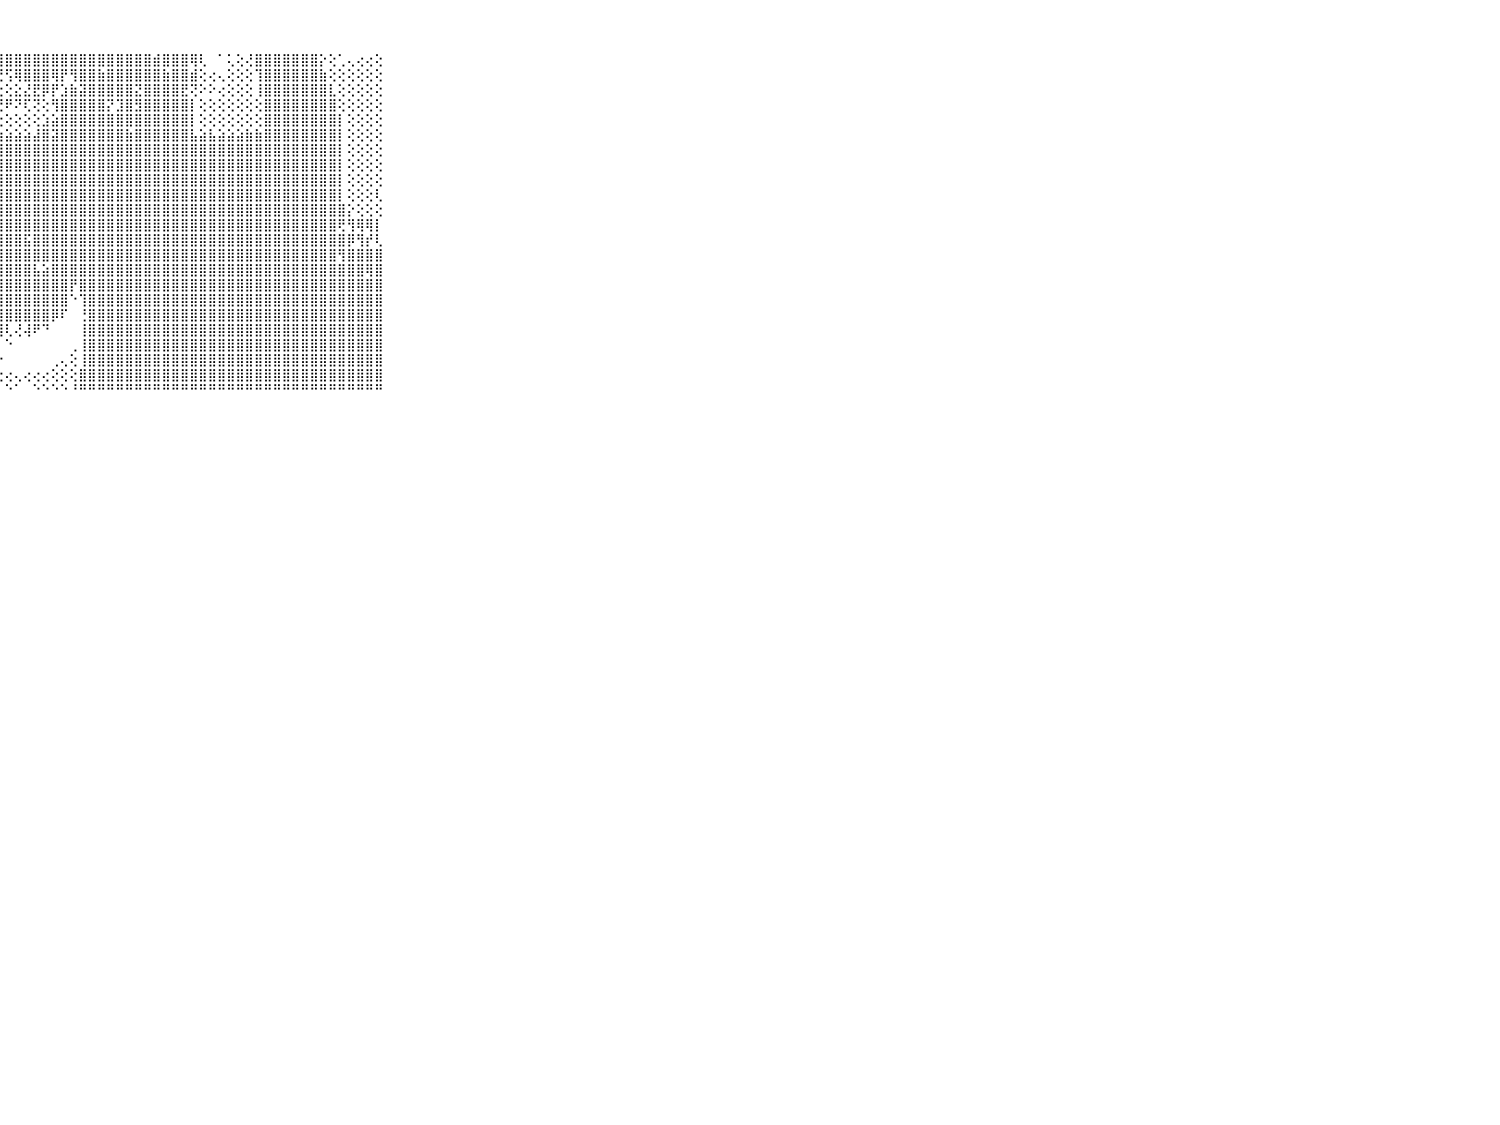

⠀⠀⠀⠀⠀⠀⠀⠀⠀⠀⠀⣿⣿⢟⢟⣿⣻⢿⢷⡾⣿⣿⣿⣿⣿⣿⣿⣿⣿⣿⣿⣿⣿⣿⣿⣿⣿⣿⣿⣿⣿⣿⣿⣿⣾⣿⣿⣿⢿⢇⠀⠁⢅⢕⢜⣿⣿⣿⣿⣿⣿⣿⡕⢕⢁⢄⢔⢔⢕⠀⠀⠀⠀⠀⠀⠀⠀⠀⠀⠀⠀
⠀⠀⠀⠀⠀⠀⠀⠀⠀⠀⠀⢿⢧⣵⣷⣿⣷⣵⣾⣿⣼⣽⣿⣿⣿⡟⢿⢟⢫⢿⣿⣿⣿⢿⡟⢻⣿⣿⣷⣿⣿⣿⣿⣿⣿⣷⣿⣿⣾⢕⢔⢄⢕⢕⢕⢹⣿⣿⣿⣿⣿⣿⣷⢕⢕⢕⢕⢕⢕⠀⠀⠀⠀⠀⠀⠀⠀⠀⠀⠀⠀
⠀⠀⠀⠀⠀⠀⠀⠀⠀⠀⠀⢕⣼⣕⢕⢜⣿⣿⣿⣿⣿⡻⢟⠟⠝⠕⢔⢕⢕⣕⣜⣟⡿⡟⣱⣷⣽⣿⣿⣿⣿⣿⣝⣿⣿⣿⣿⣟⢝⠕⠕⢔⢕⢕⢕⢸⣿⣿⣿⣿⣿⣿⣿⣇⢕⢕⢕⢕⢕⠀⠀⠀⠀⠀⠀⠀⠀⠀⠀⠀⠀
⠀⠀⠀⠀⠀⠀⠀⠀⠀⠀⠀⡟⢟⣿⣿⣿⣿⣿⡿⢿⡿⢇⠁⢄⢄⣱⢵⢟⠟⠝⢏⢝⢕⢻⣿⣿⣿⣿⣿⡝⣹⣿⣻⣿⣿⣿⣿⣿⡇⢕⢕⢕⢕⢕⢕⢕⣿⣿⣿⣿⣿⣿⣿⣿⢕⢕⢕⢕⢕⠀⠀⠀⠀⠀⠀⠀⠀⠀⠀⠀⠀
⠀⠀⠀⠀⠀⠀⠀⠀⠀⠀⠀⣷⣵⣾⣿⣿⣿⣿⣷⡇⢇⢕⢕⣷⣕⢕⢱⢕⢕⢕⢕⢕⣱⣵⣿⣿⣿⣿⣿⣿⣿⣿⣿⣿⣿⣿⣿⣿⡇⢕⢕⢕⢕⢕⢕⢕⣿⣿⣿⣿⣿⣿⣿⣿⡇⢕⢕⢕⢕⠀⠀⠀⠀⠀⠀⠀⠀⠀⠀⠀⠀
⠀⠀⠀⠀⠀⠀⠀⠀⠀⠀⠀⢕⡼⣿⣿⣿⣿⣿⣿⡇⢱⢇⣵⣝⣱⣵⣵⣵⣵⣵⣵⣼⣿⣽⣿⣿⣿⣿⣿⣿⣿⣷⣿⣿⣿⣿⣿⣿⣧⣵⣧⣵⣵⣵⣷⣷⣿⣿⣿⣿⣿⣿⣿⣿⡇⢕⢕⢕⢕⠀⠀⠀⠀⠀⠀⠀⠀⠀⠀⠀⠀
⠀⠀⠀⠀⠀⠀⠀⠀⠀⠀⠀⢿⣿⣿⣿⣿⣿⣿⣿⡟⢕⢕⣿⣿⣿⣿⣿⣿⣿⣿⣿⣿⣿⣿⣿⣿⣿⣿⣿⣿⣿⣿⣿⣿⣿⣿⣿⣿⣿⣿⣿⣿⣿⣿⣿⣿⣿⣿⣿⣿⣿⣿⣿⣿⡇⢕⢕⢕⢕⠀⠀⠀⠀⠀⠀⠀⠀⠀⠀⠀⠀
⠀⠀⠀⠀⠀⠀⠀⠀⠀⠀⠀⣷⣿⣿⣿⣿⣿⣿⣿⡇⢕⢱⣿⣿⣿⣿⣿⣿⣿⣿⣿⣿⣿⣿⣿⣿⣿⣿⣿⣿⣿⣿⣿⣿⣿⣿⣿⣿⣿⣿⣿⣿⣿⣿⣿⣿⣿⣿⣿⣿⣿⣿⣿⣿⡇⢕⢕⢕⢕⠀⠀⠀⠀⠀⠀⠀⠀⠀⠀⠀⠀
⠀⠀⠀⠀⠀⠀⠀⠀⠀⠀⠀⢸⢻⣿⣿⣿⣿⣿⣿⡇⢕⢸⣿⣿⣿⣿⣿⣿⣿⣿⣿⣿⣿⣿⣿⣿⣿⣿⣿⣿⣿⣿⣿⣿⣿⣿⣿⣿⣿⣿⣿⣿⣿⣿⣿⣿⣿⣿⣿⣿⣿⣿⣿⣿⡇⢕⢕⢕⢕⠀⠀⠀⠀⠀⠀⠀⠀⠀⠀⠀⠀
⠀⠀⠀⠀⠀⠀⠀⠀⠀⠀⠀⣷⣿⣿⣿⣿⣿⣿⣿⣷⢕⢸⣿⣿⣿⣿⣿⣿⣿⣿⣿⣿⣿⣿⣿⣿⣿⣿⣿⣿⣿⣿⣿⣿⣿⣿⣿⣿⣿⣿⣿⣿⣿⣿⣿⣿⣿⣿⣿⣿⣿⣿⣿⣿⡇⢕⢕⢕⢇⠀⠀⠀⠀⠀⠀⠀⠀⠀⠀⠀⠀
⠀⠀⠀⠀⠀⠀⠀⠀⠀⠀⠀⣿⣿⣿⣿⣿⣿⣿⣿⣿⣧⣼⣿⣿⣿⣿⣿⣿⣿⣿⣿⣿⣿⣿⣿⣿⣿⣿⣿⣿⣿⣿⣿⣿⣿⣿⣿⣿⣿⣿⣿⣿⣿⣿⣿⣿⣿⣿⣿⣿⣿⣿⣿⣿⣿⡕⢕⢕⢕⠀⠀⠀⠀⠀⠀⠀⠀⠀⠀⠀⠀
⠀⠀⠀⠀⠀⠀⠀⠀⠀⠀⠀⢟⢿⣿⣿⣿⣿⣿⣿⣿⣿⣿⣿⣿⣿⣿⣿⣿⣿⣿⣿⣿⣿⣿⣿⣿⣿⣿⣿⣿⣿⣿⣿⣿⣿⣿⣿⣿⣿⣿⣿⣿⣿⣿⣿⣿⣿⣿⣿⣿⣿⣿⣿⣿⢟⢻⢿⢿⡇⠀⠀⠀⠀⠀⠀⠀⠀⠀⠀⠀⠀
⠀⠀⠀⠀⠀⠀⠀⠀⠀⠀⠀⣷⣿⣿⣿⣿⣿⣿⣿⣿⣿⣿⣿⣿⣿⣿⣿⣿⣿⣿⣯⣿⣿⣿⣿⣿⣿⣿⣿⣿⣿⣿⣿⣿⣿⣿⣿⣿⣿⣿⣿⣿⣿⣿⣿⣿⣿⣿⣿⣿⣿⣿⣿⣿⣿⡿⢻⡞⢇⠀⠀⠀⠀⠀⠀⠀⠀⠀⠀⠀⠀
⠀⠀⠀⠀⠀⠀⠀⠀⠀⠀⠀⣿⣿⣿⣿⣿⣿⣿⣿⣿⣿⣿⣿⣿⣿⣿⣿⣿⣿⣿⣿⣿⣿⣿⣿⣿⣿⣿⣿⣿⣿⣿⣿⣿⣿⣿⣿⣿⣿⣿⣿⣿⣿⣿⣿⣿⣿⣿⣿⣿⣿⣿⣿⣿⢻⣿⣿⣿⣿⠀⠀⠀⠀⠀⠀⠀⠀⠀⠀⠀⠀
⠀⠀⠀⠀⠀⠀⠀⠀⠀⠀⠀⣿⣿⣿⣿⣿⣿⣿⣿⣿⣿⣿⣿⣿⣿⣿⣿⣿⣿⣿⣿⣧⣵⣿⣿⣿⣿⣿⣿⣿⣿⣿⣿⣿⣿⣿⣿⣿⣿⣿⣿⣿⣿⣿⣿⣿⣿⣿⣿⣿⣿⣿⣿⣿⣿⣿⣿⢿⣿⠀⠀⠀⠀⠀⠀⠀⠀⠀⠀⠀⠀
⠀⠀⠀⠀⠀⠀⠀⠀⠀⠀⠀⣿⣿⣿⣿⣿⣿⣿⣿⣿⣿⣿⣿⣿⣿⣿⣿⣿⣿⣿⣿⣿⣿⣿⣿⡟⣿⣿⣿⣿⣿⣿⣿⣿⣿⣿⣿⣿⣿⣿⣿⣿⣿⣿⣿⣿⣿⣿⣿⣿⣿⣿⣿⣿⣿⣿⣿⣿⣿⠀⠀⠀⠀⠀⠀⠀⠀⠀⠀⠀⠀
⠀⠀⠀⠀⠀⠀⠀⠀⠀⠀⠀⣿⣿⣿⣿⣿⣿⣿⣿⣿⣿⡏⢕⣿⣿⣿⣿⣿⣿⣿⣿⣿⣿⣿⣿⠑⢹⣿⣿⣿⣿⣿⣿⣿⣿⣿⣿⣿⣿⣿⣿⣿⣿⣿⣿⣿⣿⣿⣿⣿⣿⣿⣿⣿⣿⣿⣿⣿⣿⠀⠀⠀⠀⠀⠀⠀⠀⠀⠀⠀⠀
⠀⠀⠀⠀⠀⠀⠀⠀⠀⠀⠀⣿⣿⣿⣿⣿⣿⣿⣿⣿⣿⢕⢕⢹⣿⣿⣿⣿⣿⣿⣿⣿⣿⡿⠏⠀⢘⣿⣿⣿⣿⣿⣿⣿⣿⣿⣿⣿⣿⣿⣿⣿⣿⣿⣿⣿⣿⣿⣿⣿⣿⣿⣿⣿⣿⣿⣿⣿⣿⠀⠀⠀⠀⠀⠀⠀⠀⠀⠀⠀⠀
⠀⠀⠀⠀⠀⠀⠀⠀⠀⠀⠀⣿⣿⣿⣿⣿⣿⣿⣿⣿⡿⠑⢕⢕⢜⢻⢿⣿⢇⢜⢼⠟⠙⠀⠀⠀⢸⣿⣿⣿⣿⣿⣿⣿⣿⣿⣿⣿⣿⣿⣿⣿⣿⣿⣿⣿⣿⣿⣿⣿⣿⣿⣿⣿⣿⣿⣿⣿⣿⠀⠀⠀⠀⠀⠀⠀⠀⠀⠀⠀⠀
⠀⠀⠀⠀⠀⠀⠀⠀⠀⠀⠀⣿⣿⣿⣿⣿⣿⣿⣿⣿⣇⢕⢕⢕⢀⠅⠁⠁⠑⠀⠀⠀⠀⠀⠀⢀⢸⣿⣿⣿⣿⣿⣿⣿⣿⣿⣿⣿⣿⣿⣿⣿⣿⣿⣿⣿⣿⣿⣿⣿⣿⣿⣿⣿⣿⣿⣿⣿⣿⠀⠀⠀⠀⠀⠀⠀⠀⠀⠀⠀⠀
⠀⠀⠀⠀⠀⠀⠀⠀⠀⠀⠀⣿⣿⣿⣿⣿⣿⣿⣿⣿⣿⢕⢕⢕⢕⢔⠀⠔⠀⠀⠀⠀⠀⢀⢄⢕⢸⣿⣿⣿⣿⣿⣿⣿⣿⣿⣿⣿⣿⣿⣿⣿⣿⣿⣿⣿⣿⣿⣿⣿⣿⣿⣿⣿⣿⣿⣿⣿⣿⠀⠀⠀⠀⠀⠀⠀⠀⠀⠀⠀⠀
⠀⠀⠀⠀⠀⠀⠀⠀⠀⠀⠀⣿⣿⣿⣿⣿⣿⣿⣿⣿⣿⡇⢕⢕⢕⢕⢕⢔⢔⢄⢔⢔⢔⢕⢕⢕⣿⣿⣿⣿⣿⣿⣿⣿⣿⣿⣿⣿⣿⣿⣿⣿⣿⣿⣿⣿⣿⣿⣿⣿⣿⣿⣿⣿⣿⣿⣿⣿⣿⠀⠀⠀⠀⠀⠀⠀⠀⠀⠀⠀⠀
⠀⠀⠀⠀⠀⠀⠀⠀⠀⠀⠀⠛⠛⠛⠛⠛⠛⠛⠛⠛⠛⠛⠑⠑⠑⠑⠐⠀⠑⠁⠀⠑⠑⠑⠑⠘⠛⠛⠛⠛⠛⠛⠛⠛⠛⠛⠛⠛⠛⠛⠛⠛⠛⠛⠛⠛⠛⠛⠛⠛⠛⠛⠛⠛⠛⠛⠛⠛⠛⠀⠀⠀⠀⠀⠀⠀⠀⠀⠀⠀⠀